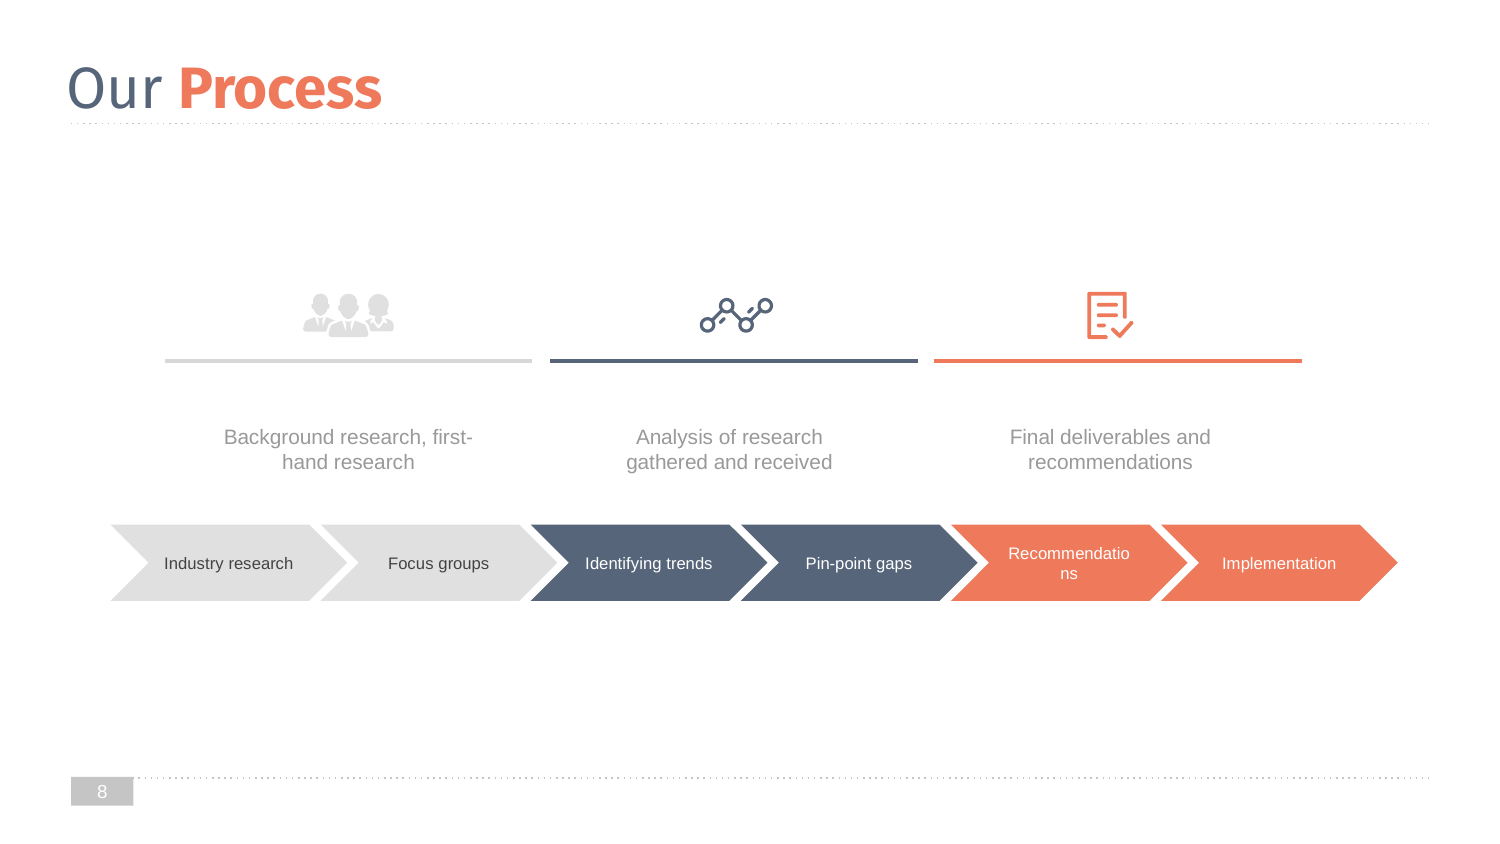

# Our Process

Background research, first-hand research
Analysis of research gathered and received
Final deliverables and recommendations
Industry research
Focus groups
Identifying trends
Pin-point gaps
Recommendations
Implementation
8